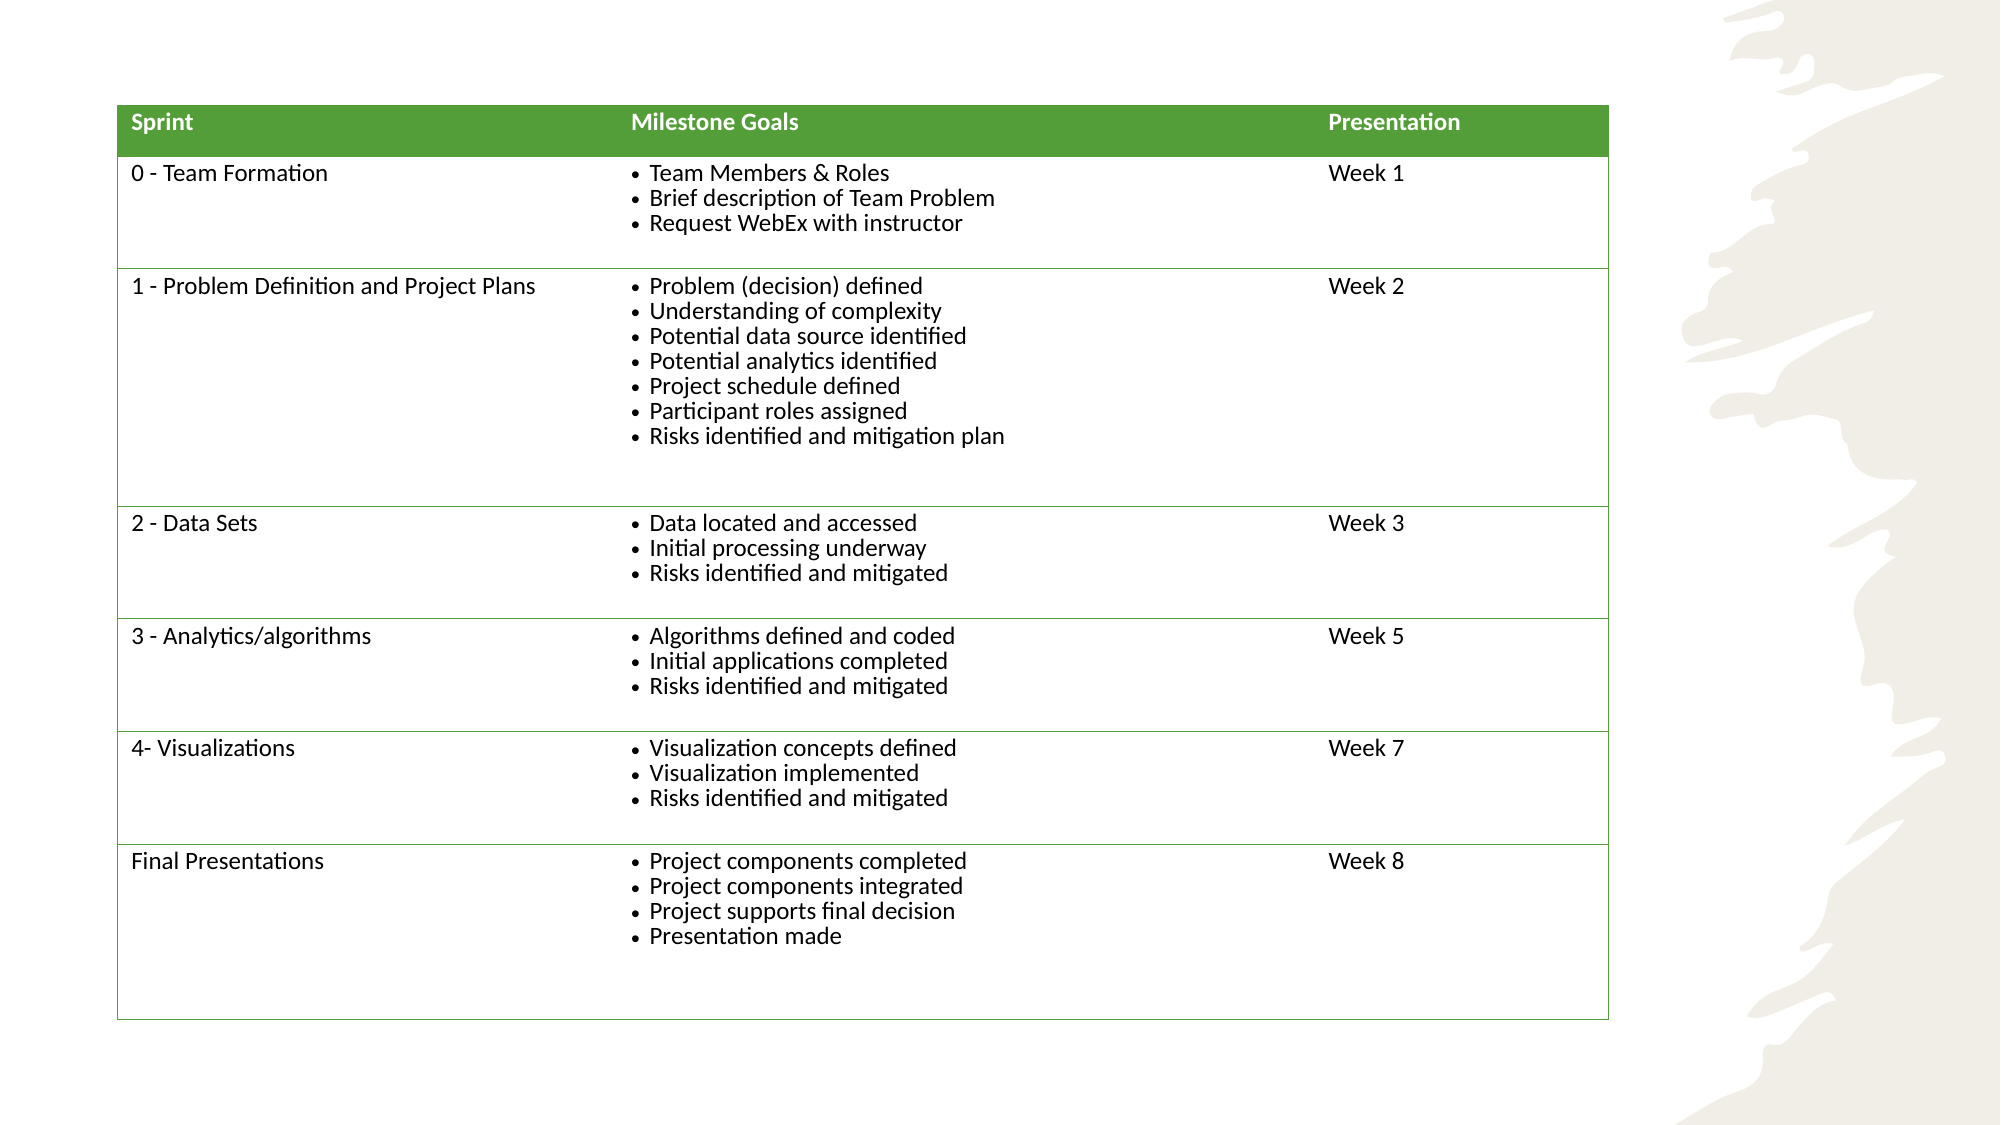

| Sprint | Milestone Goals | Presentation |
| --- | --- | --- |
| 0 - Team Formation | Team Members & Roles Brief description of Team Problem Request WebEx with instructor | Week 1 |
| 1 - Problem Definition and Project Plans | Problem (decision) defined Understanding of complexity Potential data source identified Potential analytics identified Project schedule defined Participant roles assigned Risks identified and mitigation plan | Week 2 |
| 2 - Data Sets | Data located and accessed Initial processing underway Risks identified and mitigated | Week 3 |
| 3 - Analytics/algorithms | Algorithms defined and coded Initial applications completed Risks identified and mitigated | Week 5 |
| 4- Visualizations | Visualization concepts defined Visualization implemented Risks identified and mitigated | Week 7 |
| Final Presentations | Project components completed Project components integrated Project supports final decision Presentation made | Week 8 |